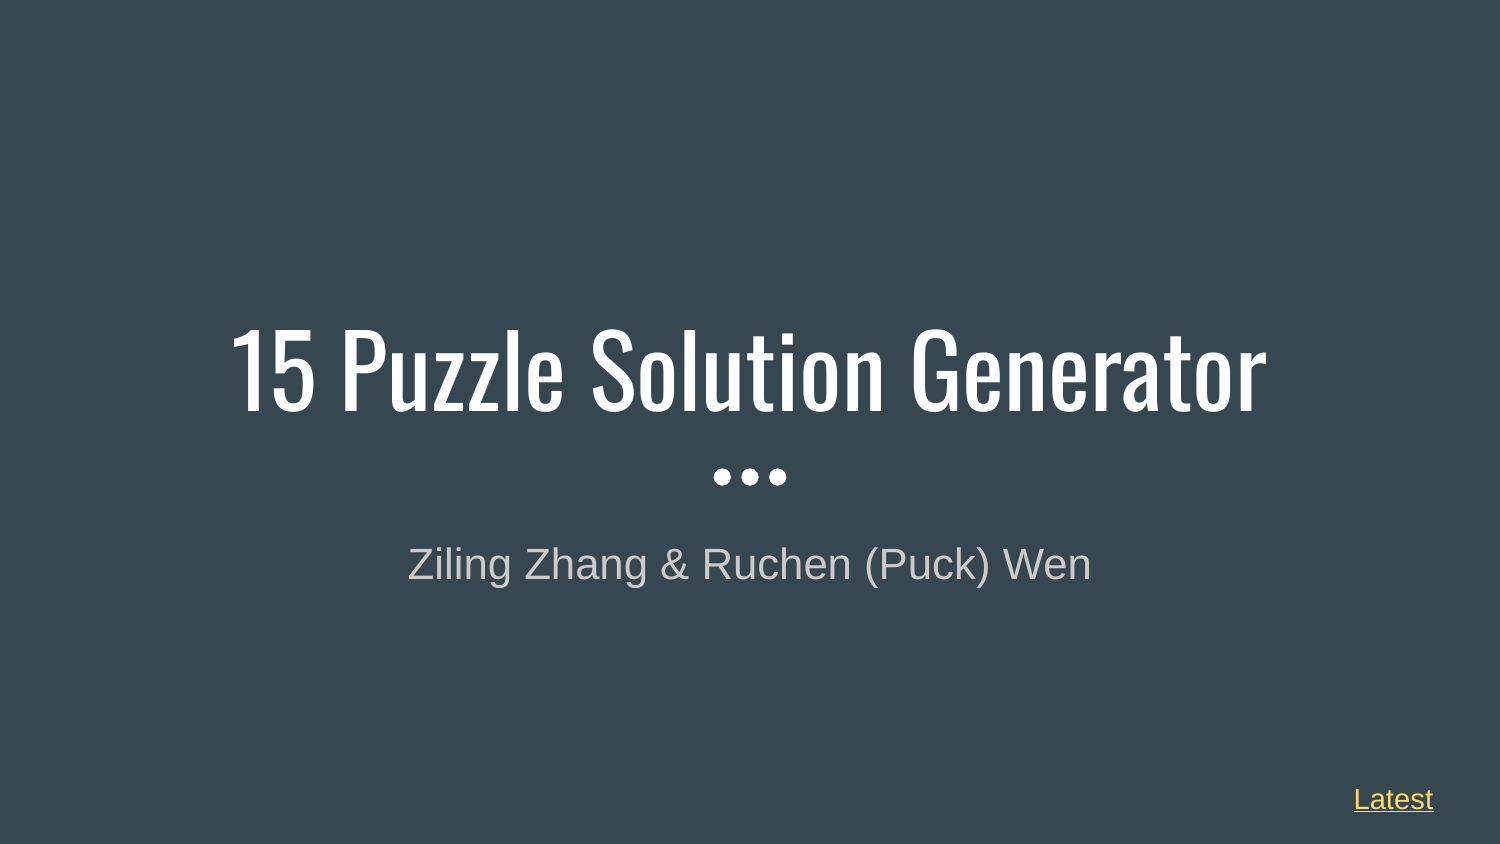

# 15 Puzzle Solution Generator
Ziling Zhang & Ruchen (Puck) Wen
Latest